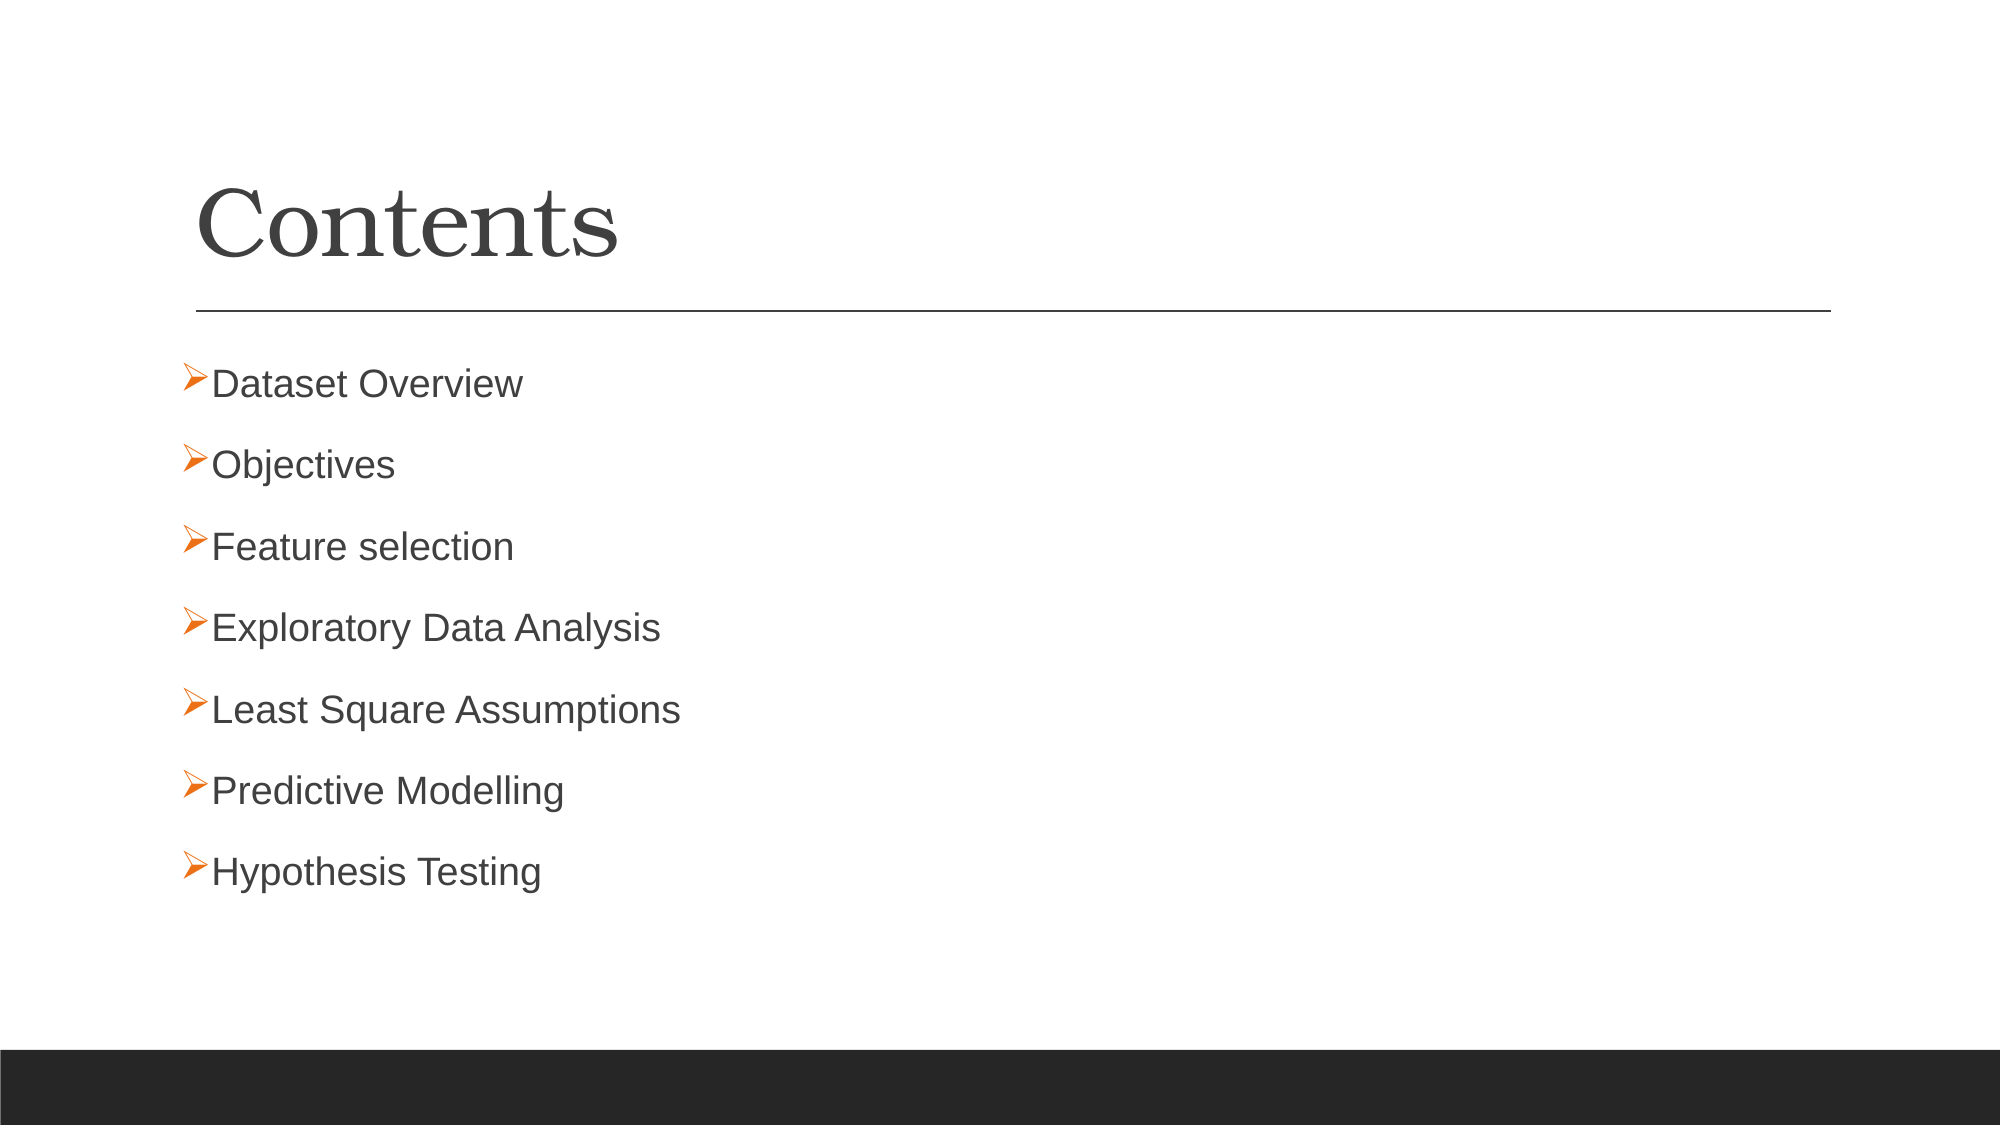

# Contents
Dataset Overview
Objectives
Feature selection
Exploratory Data Analysis
Least Square Assumptions
Predictive Modelling
Hypothesis Testing